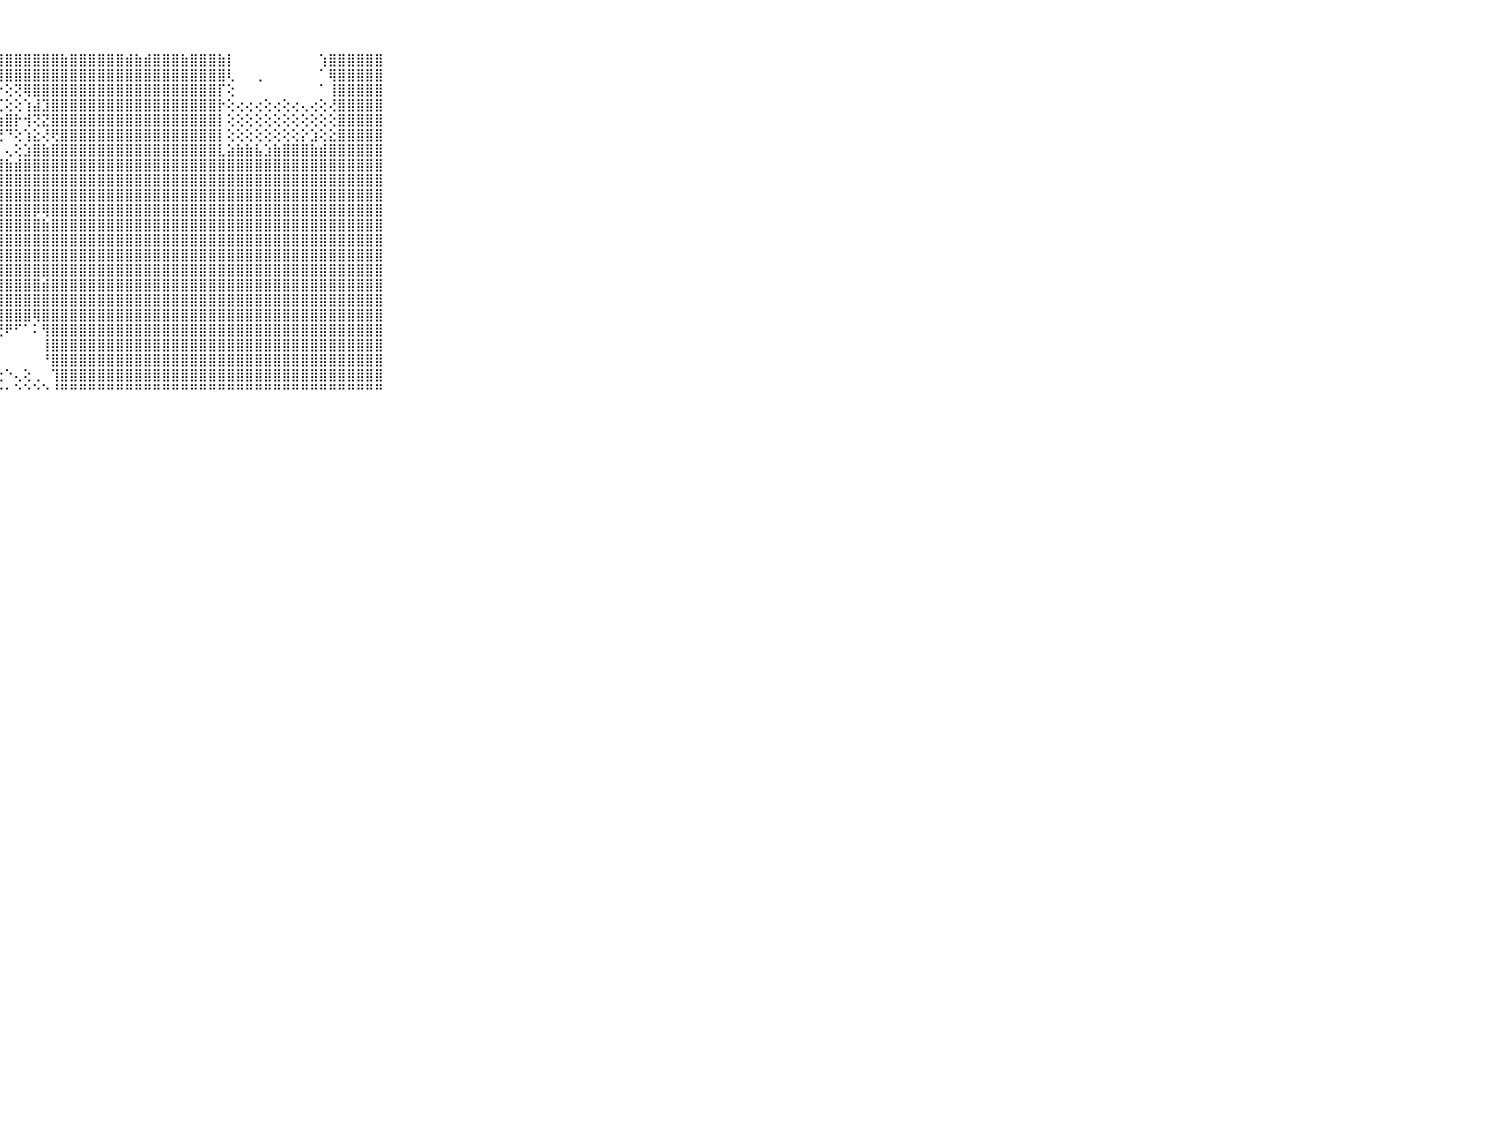

⠀⠀⠀⠀⠀⠀⠀⠀⠀⠀⠀⣵⣷⣷⣷⣷⣾⣾⣿⣿⣿⣿⣿⣿⣿⣿⣿⣿⣿⣿⣿⣿⣿⣿⣷⣿⣿⣿⣿⣿⣿⣾⣷⣾⣿⣿⣿⣷⣿⣿⣿⣷⡇⠀⠀⠀⠀⠀⠀⠀⠀⠀⢱⣿⣿⣿⣿⣿⣿⠀⠀⠀⠀⠀⠀⠀⠀⠀⠀⠀⠀
⠀⠀⠀⠀⠀⠀⠀⠀⠀⠀⠀⣿⣿⣿⣿⣿⣿⣿⣿⣿⣿⣿⣿⣿⣿⣿⢿⣿⣿⣿⣿⣿⣿⣿⣿⣿⣿⣿⣿⣿⣿⣿⣿⣿⣿⣿⣿⣿⣿⣿⣿⣿⢇⠀⠀⢀⠀⠀⠀⠀⠀⠀⠁⢿⣿⣿⣿⣿⣿⠀⠀⠀⠀⠀⠀⠀⠀⠀⠀⠀⠀
⠀⠀⠀⠀⠀⠀⠀⠀⠀⠀⠀⣿⣿⣿⣿⣿⣿⣿⣿⣿⣿⡿⢝⢝⢕⢑⢕⡕⢕⢝⢿⣿⣿⣿⣿⣿⣿⣿⣿⣿⣿⣿⣿⣿⣿⣿⣿⣿⣿⣿⣿⡏⢕⠀⠀⠀⠀⠀⠀⠀⠀⠀⠁⢸⣿⣿⣿⣿⣿⠀⠀⠀⠀⠀⠀⠀⠀⠀⠀⠀⠀
⠀⠀⠀⠀⠀⠀⠀⠀⠀⠀⠀⣿⣿⣿⣿⣿⣿⣿⡟⢟⢝⢁⢕⢅⢄⢕⢕⢎⢕⢕⢱⣼⣹⣿⣿⣿⣿⣿⣿⣿⣿⣿⣿⣿⣿⣿⣿⣿⣿⣿⣿⡗⢕⢔⢔⢔⢕⢔⢕⢔⢄⢔⢕⢜⣿⣿⣿⣿⣿⠀⠀⠀⠀⠀⠀⠀⠀⠀⠀⠀⠀
⠀⠀⠀⠀⠀⠀⠀⠀⠀⠀⠀⣿⣿⣿⣿⣿⣿⢏⢕⡕⢕⢕⢕⢕⢜⣝⢕⣵⣿⡗⢺⢝⣝⣿⣿⣿⣿⣿⣿⣿⣿⣿⣿⣿⣿⣿⣿⣿⣿⣿⣿⡇⢕⢕⢕⢕⢕⢕⢕⢕⢕⢕⢕⢕⣿⣿⣿⣿⣿⠀⠀⠀⠀⠀⠀⠀⠀⠀⠀⠀⠀
⠀⠀⠀⠀⠀⠀⠀⠀⠀⠀⠀⣿⣿⣿⣿⣿⣿⢕⣷⡇⢕⢱⡗⡜⢷⢻⢿⢝⠙⢕⢱⣕⢜⢟⣿⣿⣿⣿⣿⣿⣿⣿⣿⣿⣿⣿⣿⣿⣿⣿⣿⡇⢕⢕⢕⢕⢕⢕⢕⢕⡕⣱⢕⣕⣿⣿⣿⣿⣿⠀⠀⠀⠀⠀⠀⠀⠀⠀⠀⠀⠀
⠀⠀⠀⠀⠀⠀⠀⠀⠀⠀⠀⣿⣿⣿⣿⣿⣿⢜⢿⢿⣼⣧⣕⣕⣰⣕⣔⡄⢄⢕⣱⣿⣷⣿⣿⣿⣿⣿⣿⣿⣿⣿⣿⣿⣿⣿⣿⣿⣿⣿⣿⣇⣵⣷⣷⣧⣱⣷⣿⣿⣿⣷⣾⣿⣿⣿⣿⣿⣿⠀⠀⠀⠀⠀⠀⠀⠀⠀⠀⠀⠀
⠀⠀⠀⠀⠀⠀⠀⠀⠀⠀⠀⣿⣿⣿⣿⣿⣿⢕⢸⣏⣿⣿⣿⣿⣿⣿⣿⣿⣷⣾⣿⣿⣿⣿⣿⣿⣿⣿⣿⣿⣿⣿⣿⣿⣿⣿⣿⣿⣿⣿⣿⣿⣿⣿⣿⣿⣿⣿⣿⣿⣿⣿⣿⣿⣿⣿⣿⣿⣿⠀⠀⠀⠀⠀⠀⠀⠀⠀⠀⠀⠀
⠀⠀⠀⠀⠀⠀⠀⠀⠀⠀⠀⣿⣿⣿⣿⣿⣿⡕⢕⢻⣿⣿⣿⣿⣿⣿⣿⣿⣿⣿⣿⣿⣿⣿⣿⣿⣿⣿⣿⣿⣿⣿⣿⣿⣿⣿⣿⣿⣿⣿⣿⣿⣿⣿⣿⣿⣿⣿⣿⣿⣿⣿⣿⣿⣿⣿⣿⣿⣿⠀⠀⠀⠀⠀⠀⠀⠀⠀⠀⠀⠀
⠀⠀⠀⠀⠀⠀⠀⠀⠀⠀⠀⣿⣿⣿⣿⣿⣿⣇⢕⢱⣿⣿⣿⣿⣿⣿⣿⣿⣿⣿⣿⣿⣿⣿⣿⣿⣿⣿⣿⣿⣿⣿⣿⣿⣿⣿⣿⣿⣿⣿⣿⣿⣿⣿⣿⣿⣿⣿⣿⣿⣿⣿⣿⣿⣿⣿⣿⣿⣿⠀⠀⠀⠀⠀⠀⠀⠀⠀⠀⠀⠀
⠀⠀⠀⠀⠀⠀⠀⠀⠀⠀⠀⣿⣿⣿⣿⣿⣿⣿⣇⣸⣿⣿⣿⣿⣿⣿⣿⣿⣿⣿⣿⡿⢿⣿⣿⣿⣿⣿⣿⣿⣿⣿⣿⣿⣿⣿⣿⣿⣿⣿⣿⣿⣿⣿⣿⣿⣿⣿⣿⣿⣿⣿⣿⣿⣿⣿⣿⣿⣿⠀⠀⠀⠀⠀⠀⠀⠀⠀⠀⠀⠀
⠀⠀⠀⠀⠀⠀⠀⠀⠀⠀⠀⣿⣿⣿⣿⣿⣿⣿⣿⣿⣿⣿⣿⣿⣿⣿⣿⣿⣿⣿⣿⣿⣷⣿⣿⣿⣿⣿⣿⣿⣿⣿⣿⣿⣿⣿⣿⣿⣿⣿⣿⣿⣿⣿⣿⣿⣿⣿⣿⣿⣿⣿⣿⣿⣿⣿⣿⣿⣿⠀⠀⠀⠀⠀⠀⠀⠀⠀⠀⠀⠀
⠀⠀⠀⠀⠀⠀⠀⠀⠀⠀⠀⣿⣿⣿⣿⣿⣿⣿⣿⣿⣿⣿⣿⣿⣿⣿⣿⣿⣿⣿⣿⣿⣿⣿⣿⣿⣿⣿⣿⣿⣿⣿⣿⣿⣿⣿⣿⣿⣿⣿⣿⣿⣿⣿⣿⣿⣿⣿⣿⣿⣿⣿⣿⣿⣿⣿⣿⣿⣿⠀⠀⠀⠀⠀⠀⠀⠀⠀⠀⠀⠀
⠀⠀⠀⠀⠀⠀⠀⠀⠀⠀⠀⣿⣿⣿⣿⣿⣿⣿⣿⣿⣿⣿⣿⣿⣿⣿⣿⣿⣿⣿⣿⣿⣿⣿⣿⣿⣿⣿⣿⣿⣿⣿⣿⣿⣿⣿⣿⣿⣿⣿⣿⣿⣿⣿⣿⣿⣿⣿⣿⣿⣿⣿⣿⣿⣿⣿⣿⣿⣿⠀⠀⠀⠀⠀⠀⠀⠀⠀⠀⠀⠀
⠀⠀⠀⠀⠀⠀⠀⠀⠀⠀⠀⣿⣿⣿⣿⣿⣿⣿⢟⢻⣿⣿⣿⣿⣿⣿⣿⣿⣿⣿⣿⣿⣿⣿⣿⣿⣿⣿⣿⣿⣿⣿⣿⣿⣿⣿⣿⣿⣿⣿⣿⣿⣿⣿⣿⣿⣿⣿⣿⣿⣿⣿⣿⣿⣿⣿⣿⣿⣿⠀⠀⠀⠀⠀⠀⠀⠀⠀⠀⠀⠀
⠀⠀⠀⠀⠀⠀⠀⠀⠀⠀⠀⣿⣿⣿⣿⣿⣿⣿⡇⢜⣿⣿⣿⣿⣿⣿⣿⣿⣿⣿⣿⣿⣾⣿⣿⣿⣿⣿⣿⣿⣿⣿⣿⣿⣿⣿⣿⣿⣿⣿⣿⣿⣿⣿⣿⣿⣿⣿⣿⣿⣿⣿⣿⣿⣿⣿⣿⣿⣿⠀⠀⠀⠀⠀⠀⠀⠀⠀⠀⠀⠀
⠀⠀⠀⠀⠀⠀⠀⠀⠀⠀⠀⣿⣿⣿⣿⣿⣿⣿⣿⣕⢹⣿⣿⣿⣿⣿⣿⣿⣿⣿⣿⣿⣿⣿⣿⣿⣿⣿⣿⣿⣿⣿⣿⣿⣿⣿⣿⣿⣿⣿⣿⣿⣿⣿⣿⣿⣿⣿⣿⣿⣿⣿⣿⣿⣿⣿⣿⣿⣿⠀⠀⠀⠀⠀⠀⠀⠀⠀⠀⠀⠀
⠀⠀⠀⠀⠀⠀⠀⠀⠀⠀⠀⣿⣿⣿⣿⣿⣿⣿⣿⣿⣇⢜⢻⣿⣿⣿⣿⣿⣿⣿⣿⢿⣿⣿⣿⣿⣿⣿⣿⣿⣿⣿⣿⣿⣿⣿⣿⣿⣿⣿⣿⣿⣿⣿⣿⣿⣿⣿⣿⣿⣿⣿⣿⣿⣿⣿⣿⣿⣿⠀⠀⠀⠀⠀⠀⠀⠀⠀⠀⠀⠀
⠀⠀⠀⠀⠀⠀⠀⠀⠀⠀⠀⣿⣿⣿⣿⣿⣿⣿⣿⣿⣿⣧⠔⠕⠝⠟⢻⢝⠟⠋⠁⠅⢻⣿⣿⣿⣿⣿⣿⣿⣿⣿⣿⣿⣿⣿⣿⣿⣿⣿⣿⣿⣿⣿⣿⣿⣿⣿⣿⣿⣿⣿⣿⣿⣿⣿⣿⣿⣿⠀⠀⠀⠀⠀⠀⠀⠀⠀⠀⠀⠀
⠀⠀⠀⠀⠀⠀⠀⠀⠀⠀⠀⣿⣿⣿⣿⣿⣿⣿⣿⣿⣿⣿⣧⢑⢀⢀⠀⠀⠀⠀⠀⠀⢸⣿⣿⣿⣿⣿⣿⣿⣿⣿⣿⣿⣿⣿⣿⣿⣿⣿⣿⣿⣿⣿⣿⣿⣿⣿⣿⣿⣿⣿⣿⣿⣿⣿⣿⣿⣿⠀⠀⠀⠀⠀⠀⠀⠀⠀⠀⠀⠀
⠀⠀⠀⠀⠀⠀⠀⠀⠀⠀⠀⣿⣿⣿⣿⣿⣿⣿⣿⣿⣿⣿⣿⡆⠁⢄⢀⠀⠀⠀⠀⠀⠘⣿⣿⣿⣿⣿⣿⣿⣿⣿⣿⣿⣿⣿⣿⣿⣿⣿⣿⣿⣿⣿⣿⣿⣿⣿⣿⣿⣿⣿⣿⣿⣿⣿⣿⣿⣿⠀⠀⠀⠀⠀⠀⠀⠀⠀⠀⠀⠀
⠀⠀⠀⠀⠀⠀⠀⠀⠀⠀⠀⣿⣿⣿⣿⣿⣿⣿⣿⣿⣿⣿⣿⣿⣦⣄⢔⢕⠑⢄⢕⢀⠀⢹⣿⣿⣿⣿⣿⣿⣿⣿⣿⣿⣿⣿⣿⣿⣿⣿⣿⣿⣿⣿⣿⣿⣿⣿⣿⣿⣿⣿⣿⣿⣿⣿⣿⣿⣿⠀⠀⠀⠀⠀⠀⠀⠀⠀⠀⠀⠀
⠀⠀⠀⠀⠀⠀⠀⠀⠀⠀⠀⠛⠛⠛⠛⠛⠛⠛⠛⠛⠛⠛⠛⠛⠛⠛⠛⠓⠂⠑⠑⠑⠑⠘⠛⠛⠛⠛⠛⠛⠛⠛⠛⠛⠛⠛⠛⠛⠛⠛⠛⠛⠛⠛⠛⠛⠛⠛⠛⠛⠛⠛⠛⠛⠛⠛⠛⠛⠛⠀⠀⠀⠀⠀⠀⠀⠀⠀⠀⠀⠀